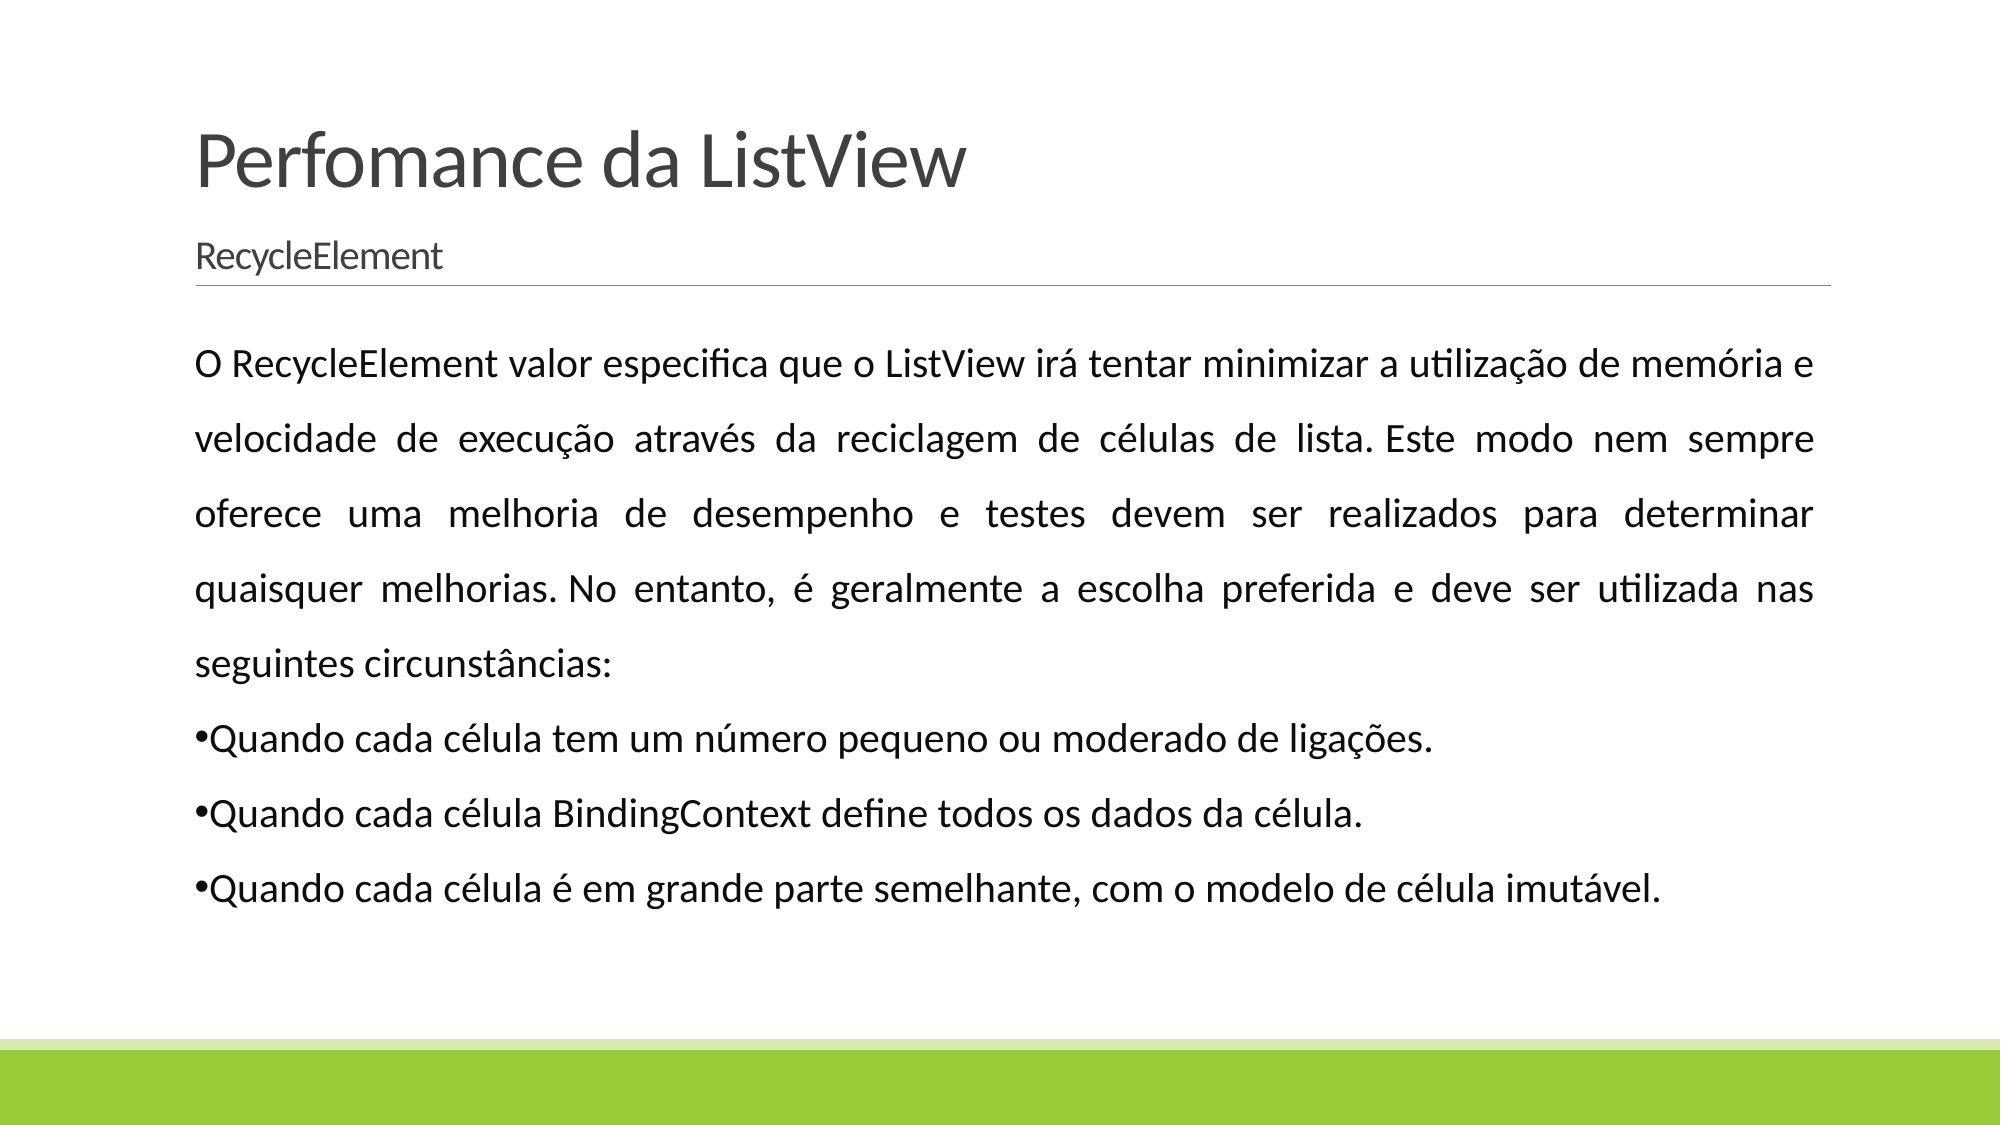

# Perfomance da ListView RecycleElement
O RecycleElement valor especifica que o ListView irá tentar minimizar a utilização de memória e velocidade de execução através da reciclagem de células de lista. Este modo nem sempre oferece uma melhoria de desempenho e testes devem ser realizados para determinar quaisquer melhorias. No entanto, é geralmente a escolha preferida e deve ser utilizada nas seguintes circunstâncias:
Quando cada célula tem um número pequeno ou moderado de ligações.
Quando cada célula BindingContext define todos os dados da célula.
Quando cada célula é em grande parte semelhante, com o modelo de célula imutável.